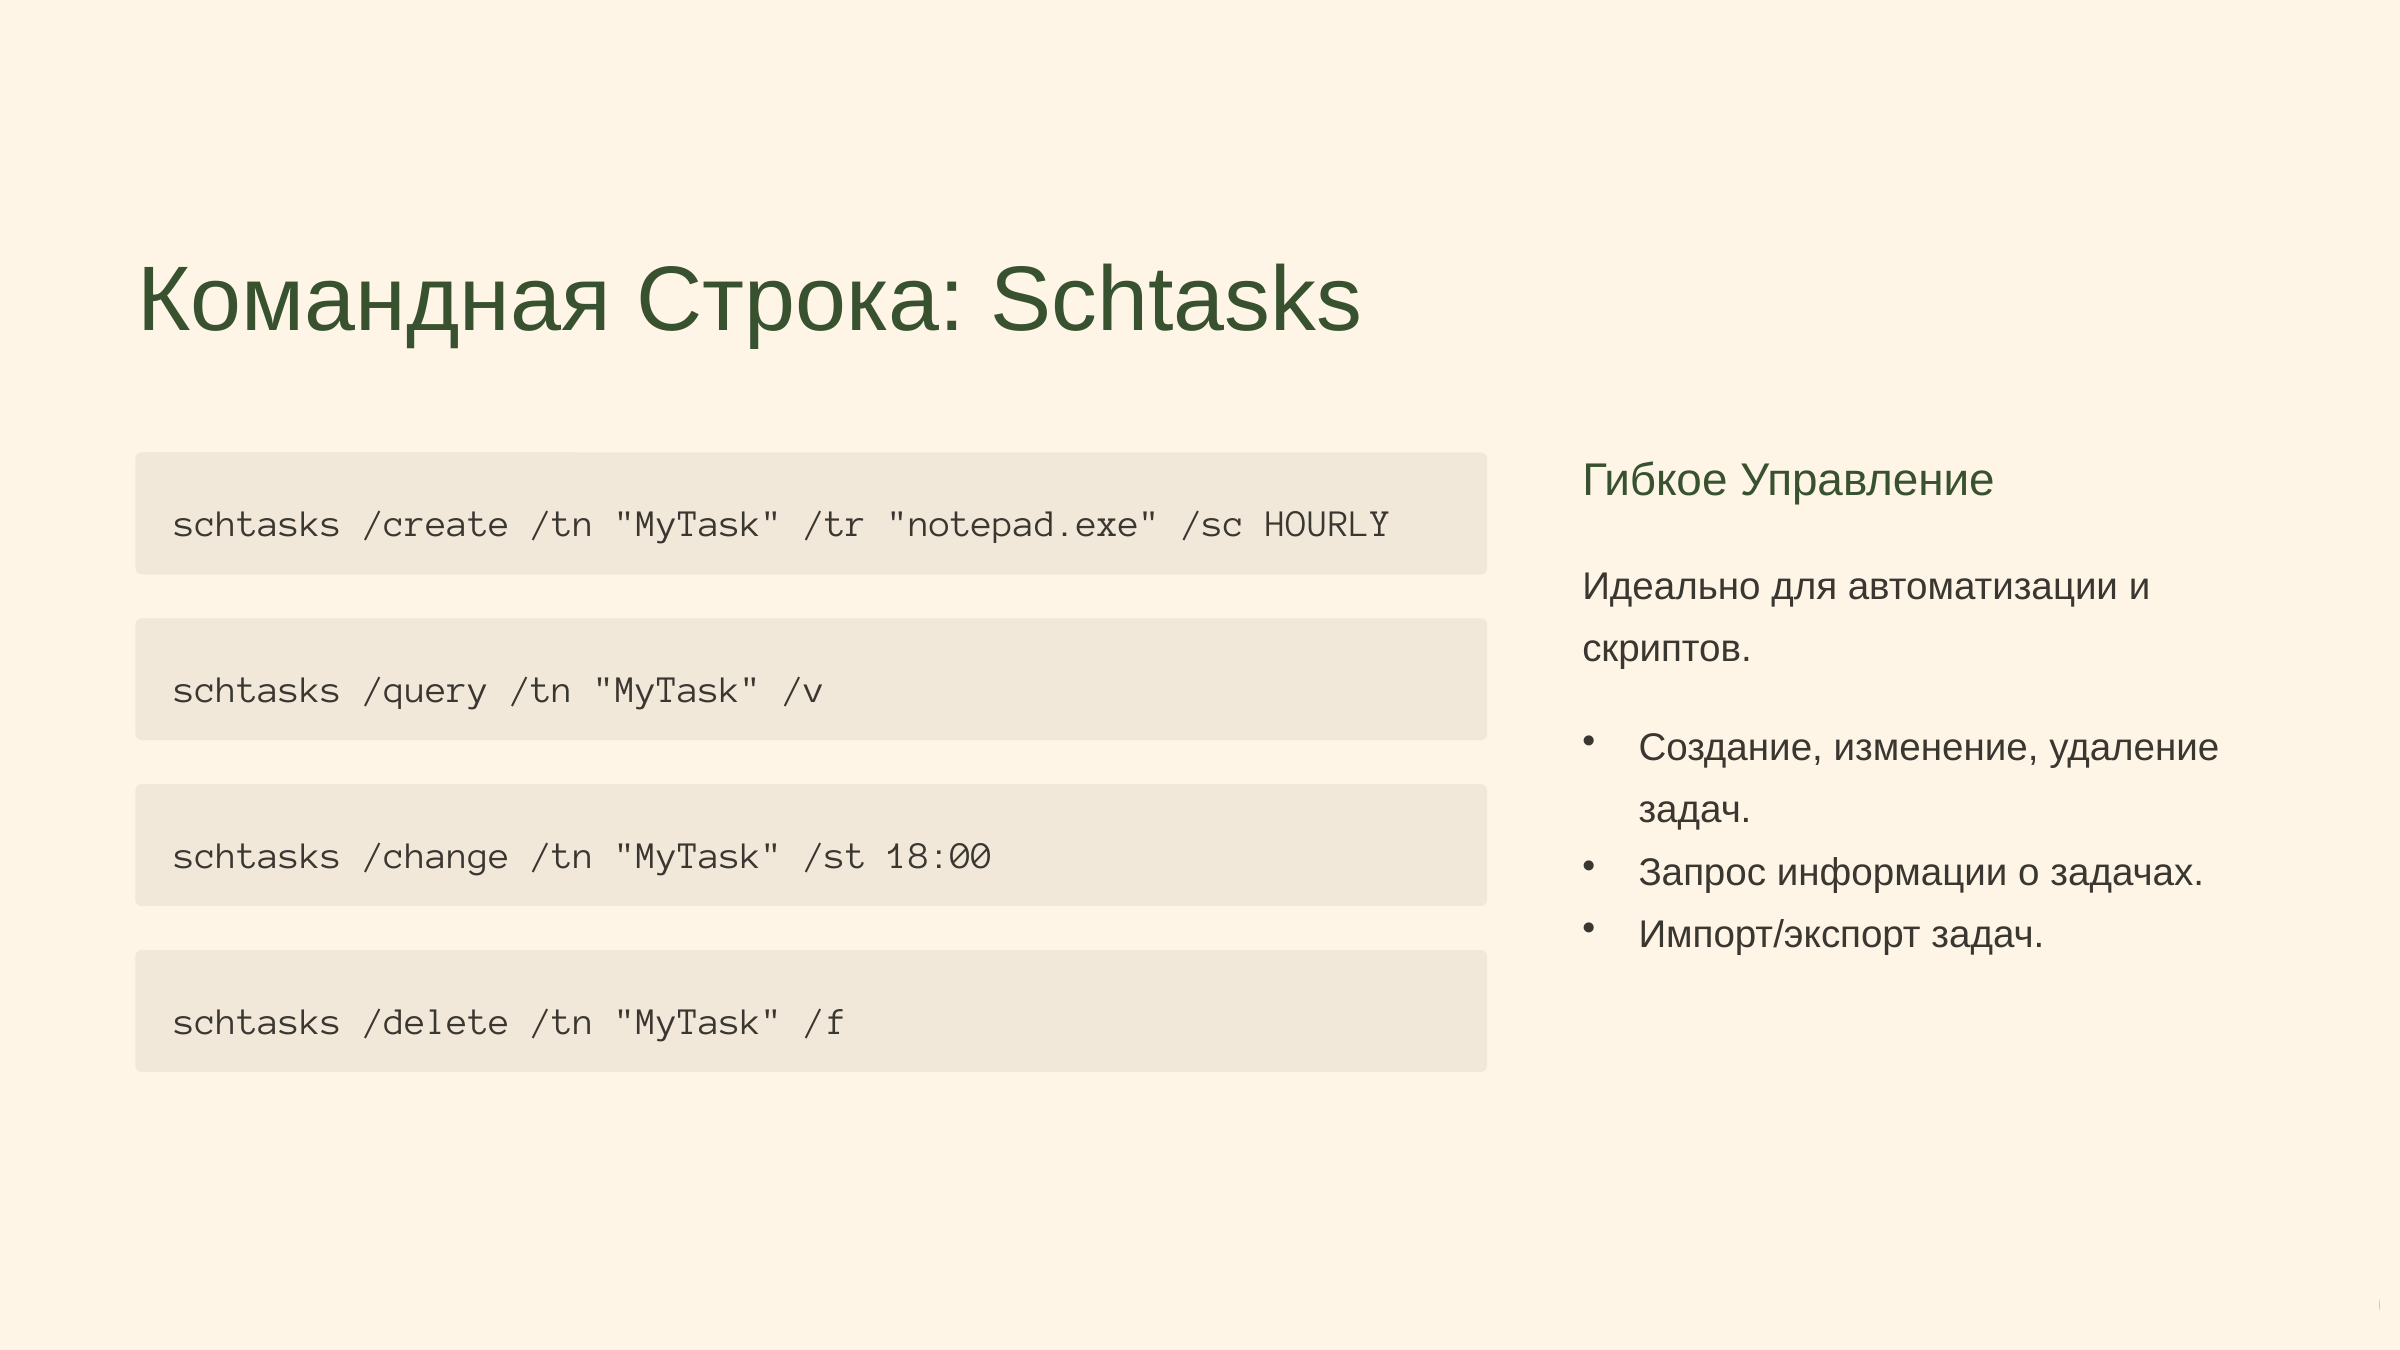

Командная Строка: Schtasks
Гибкое Управление

schtasks /create /tn "MyTask" /tr "notepad.exe" /sc HOURLY
Идеально для автоматизации и скриптов.

schtasks /query /tn "MyTask" /v
Создание, изменение, удаление задач.
Запрос информации о задачах.
Импорт/экспорт задач.

schtasks /change /tn "MyTask" /st 18:00

schtasks /delete /tn "MyTask" /f